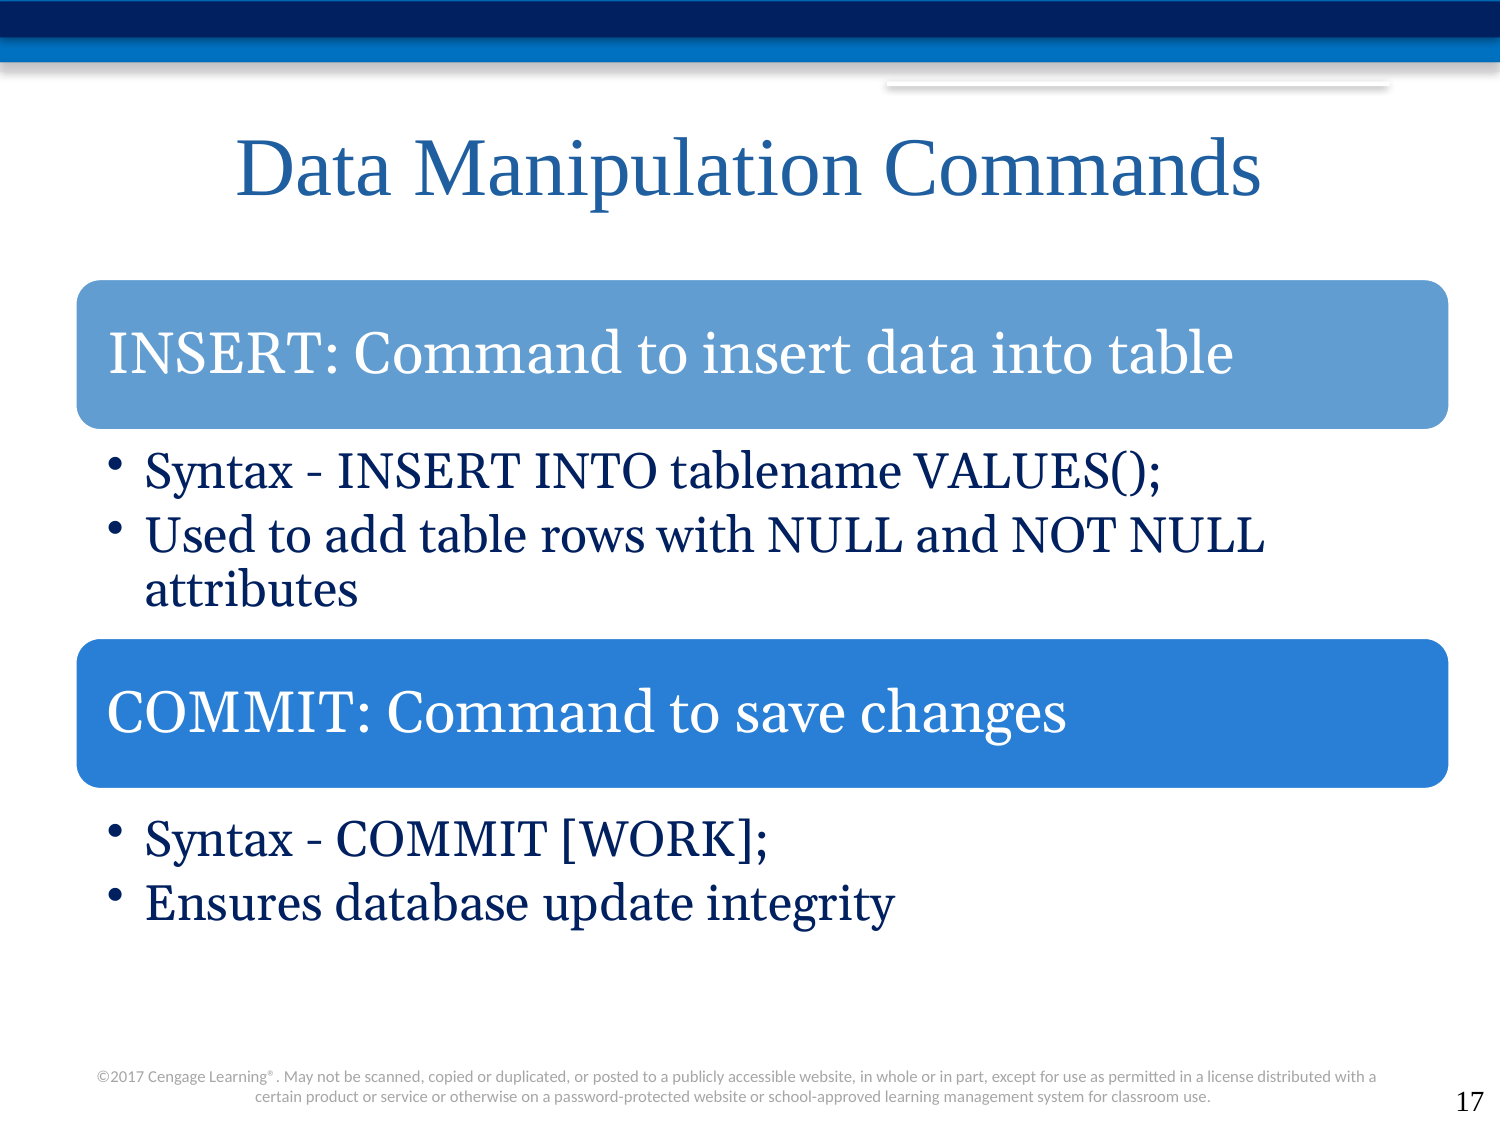

# Data Manipulation Commands
INSERT: Command to insert data into table
Syntax - INSERT INTO tablename VALUES();
Used to add table rows with NULL and NOT NULL attributes
COMMIT: Command to save changes
Syntax - COMMIT [WORK];
Ensures database update integrity
17